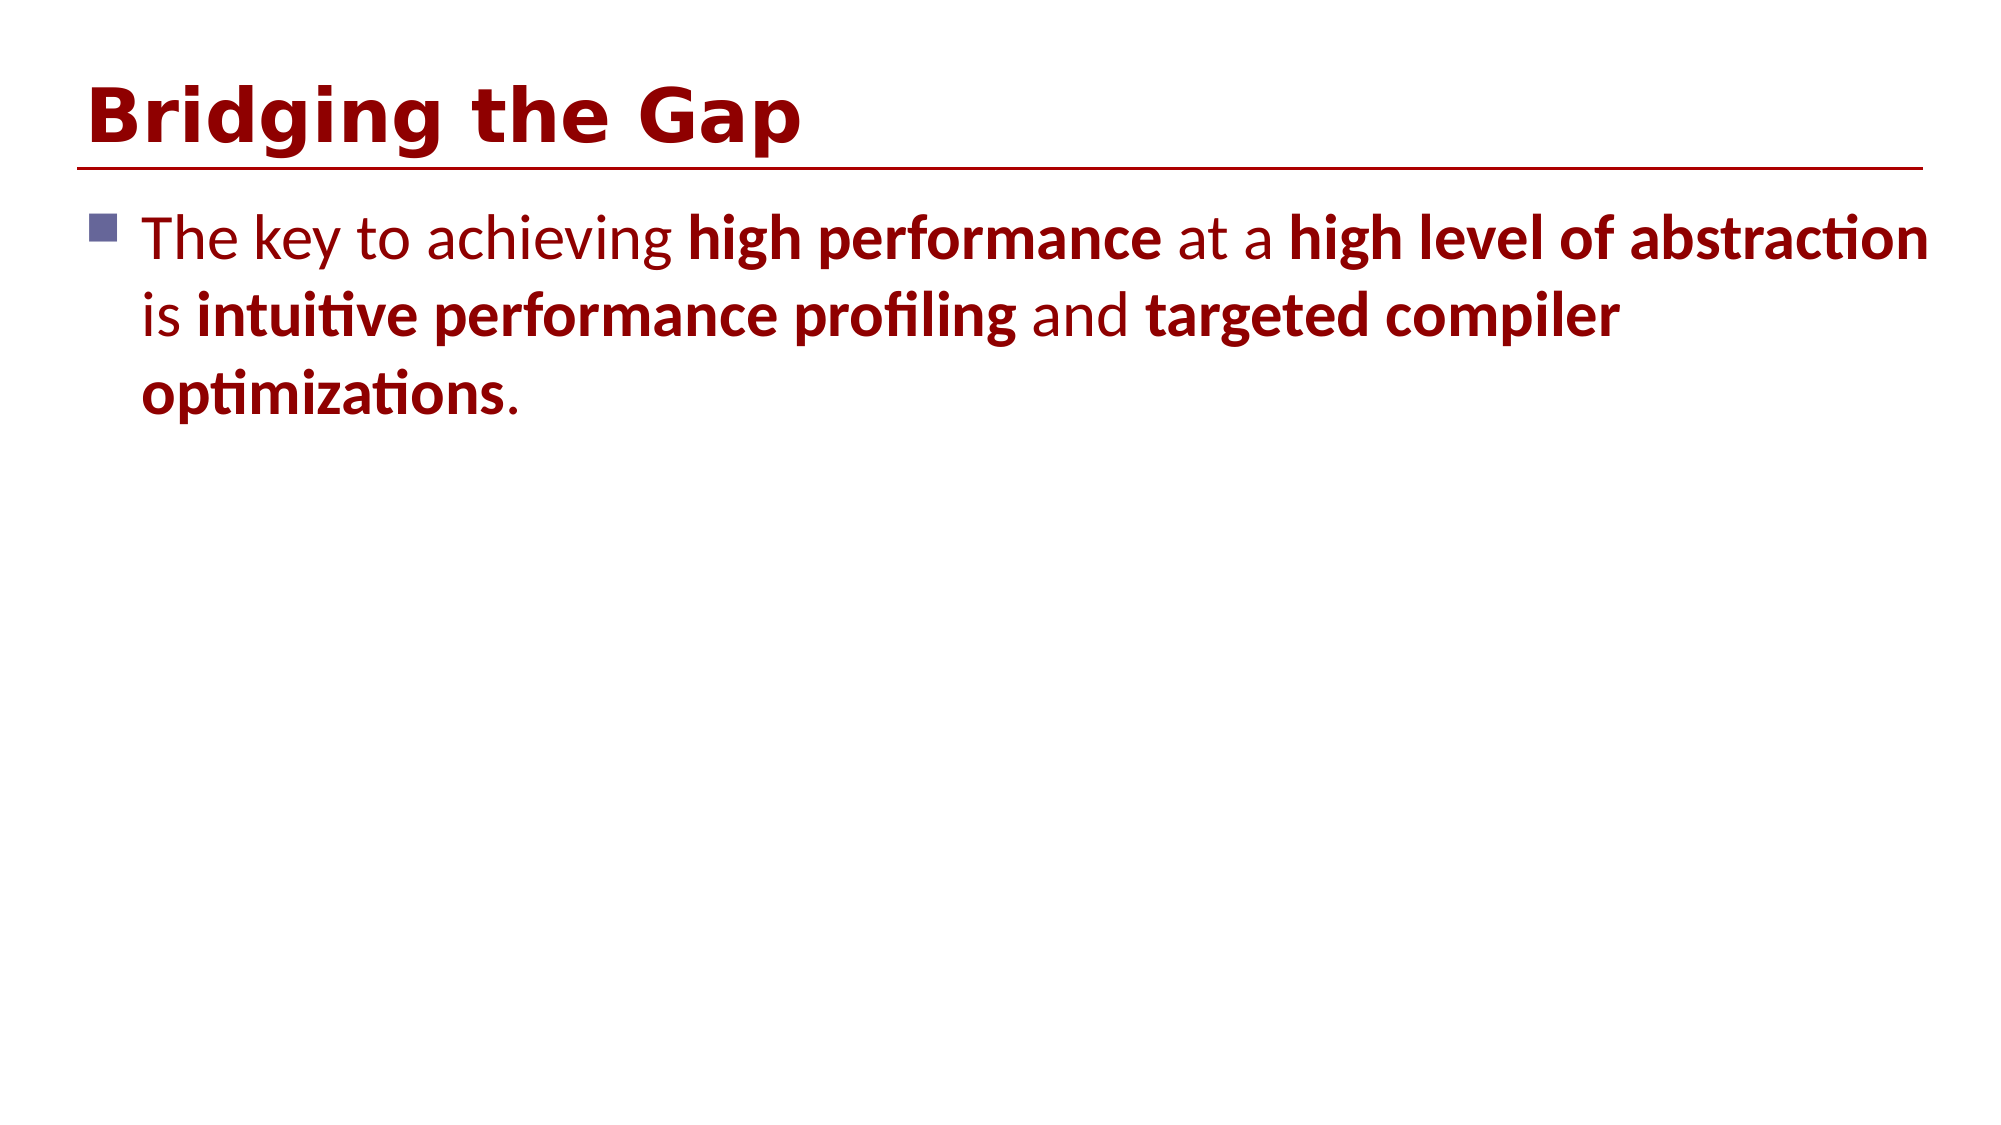

# Bridging the Gap
The key to achieving high performance at a high level of abstraction is intuitive performance profiling and targeted compiler optimizations.
22